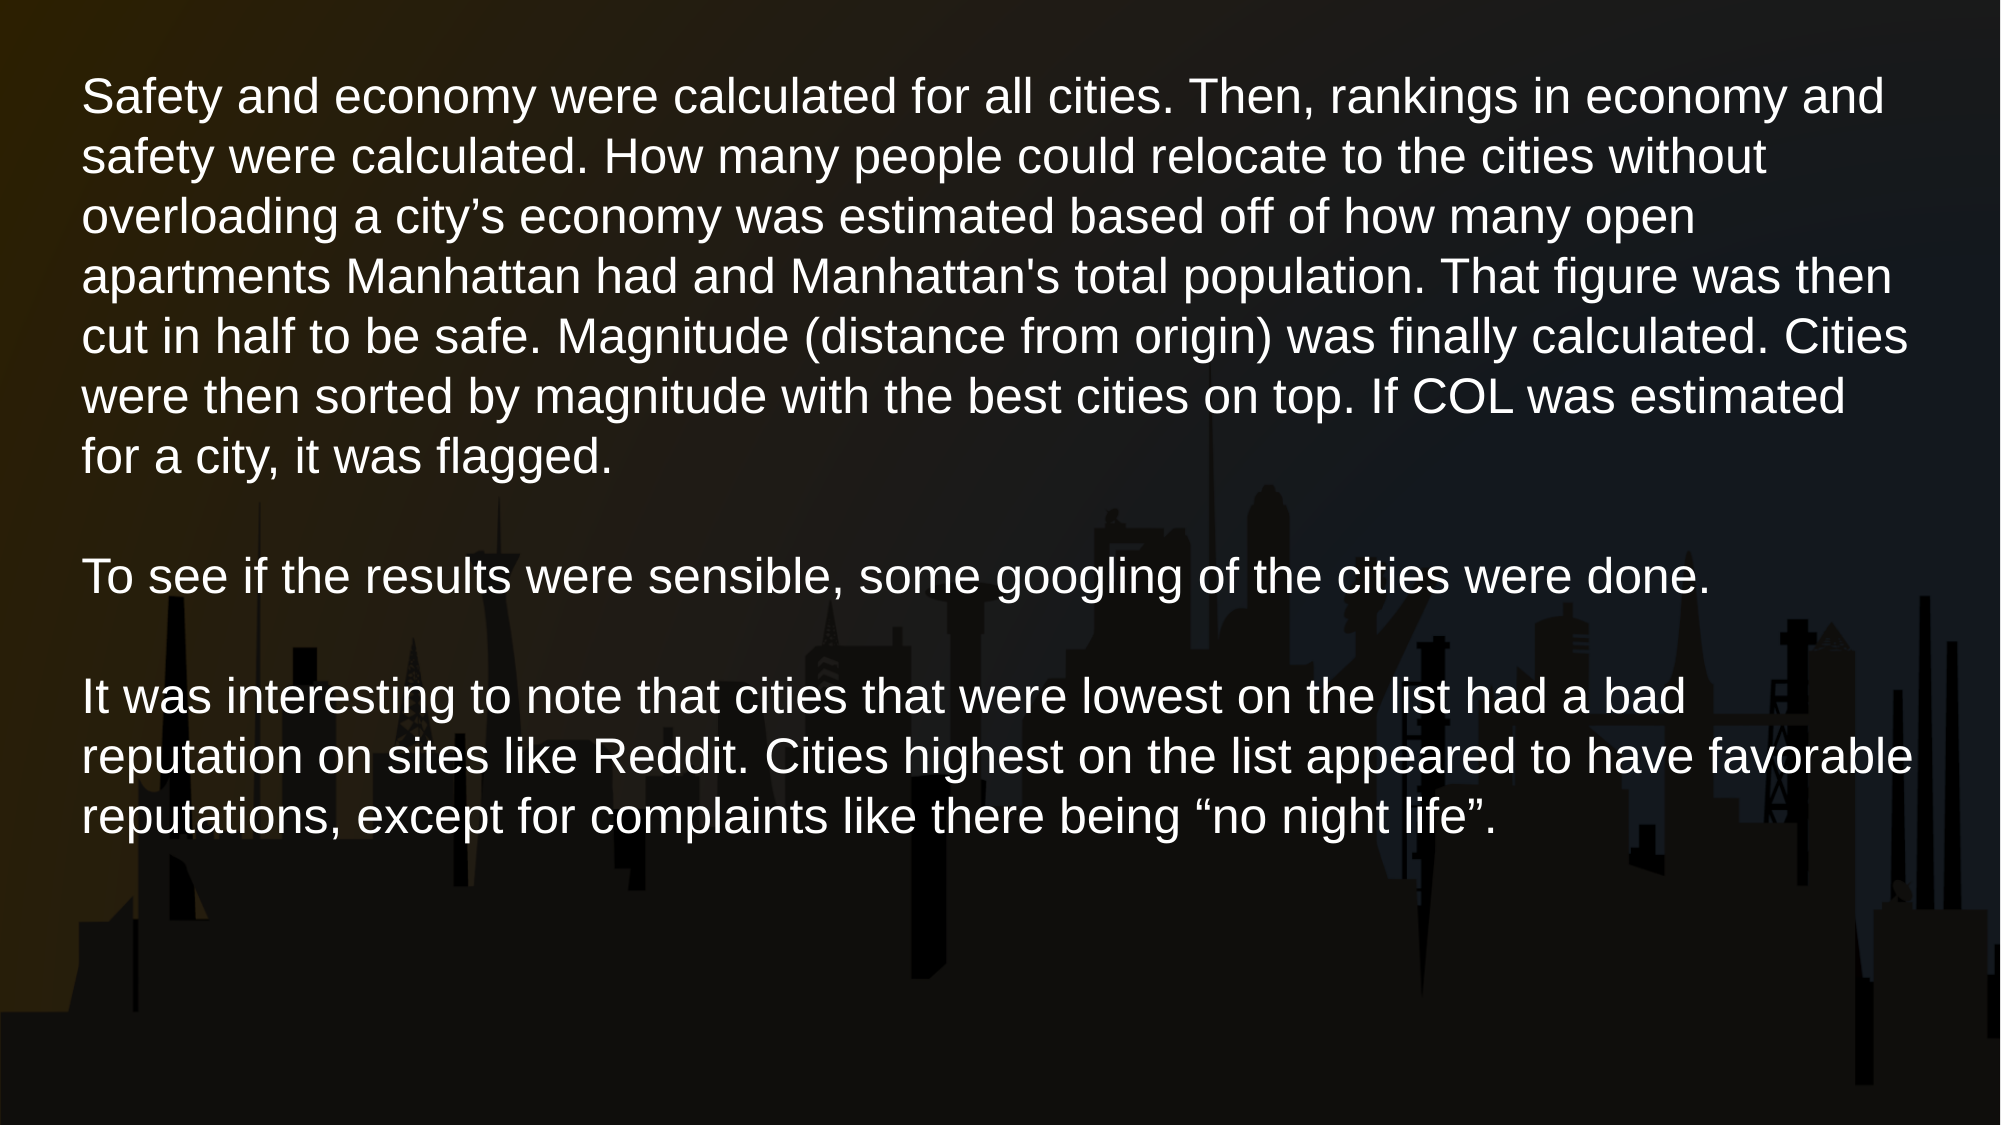

Safety and economy were calculated for all cities. Then, rankings in economy and safety were calculated. How many people could relocate to the cities without overloading a city’s economy was estimated based off of how many open apartments Manhattan had and Manhattan's total population. That figure was then cut in half to be safe. Magnitude (distance from origin) was finally calculated. Cities were then sorted by magnitude with the best cities on top. If COL was estimated for a city, it was flagged.

To see if the results were sensible, some googling of the cities were done.

It was interesting to note that cities that were lowest on the list had a bad reputation on sites like Reddit. Cities highest on the list appeared to have favorable reputations, except for complaints like there being “no night life”.